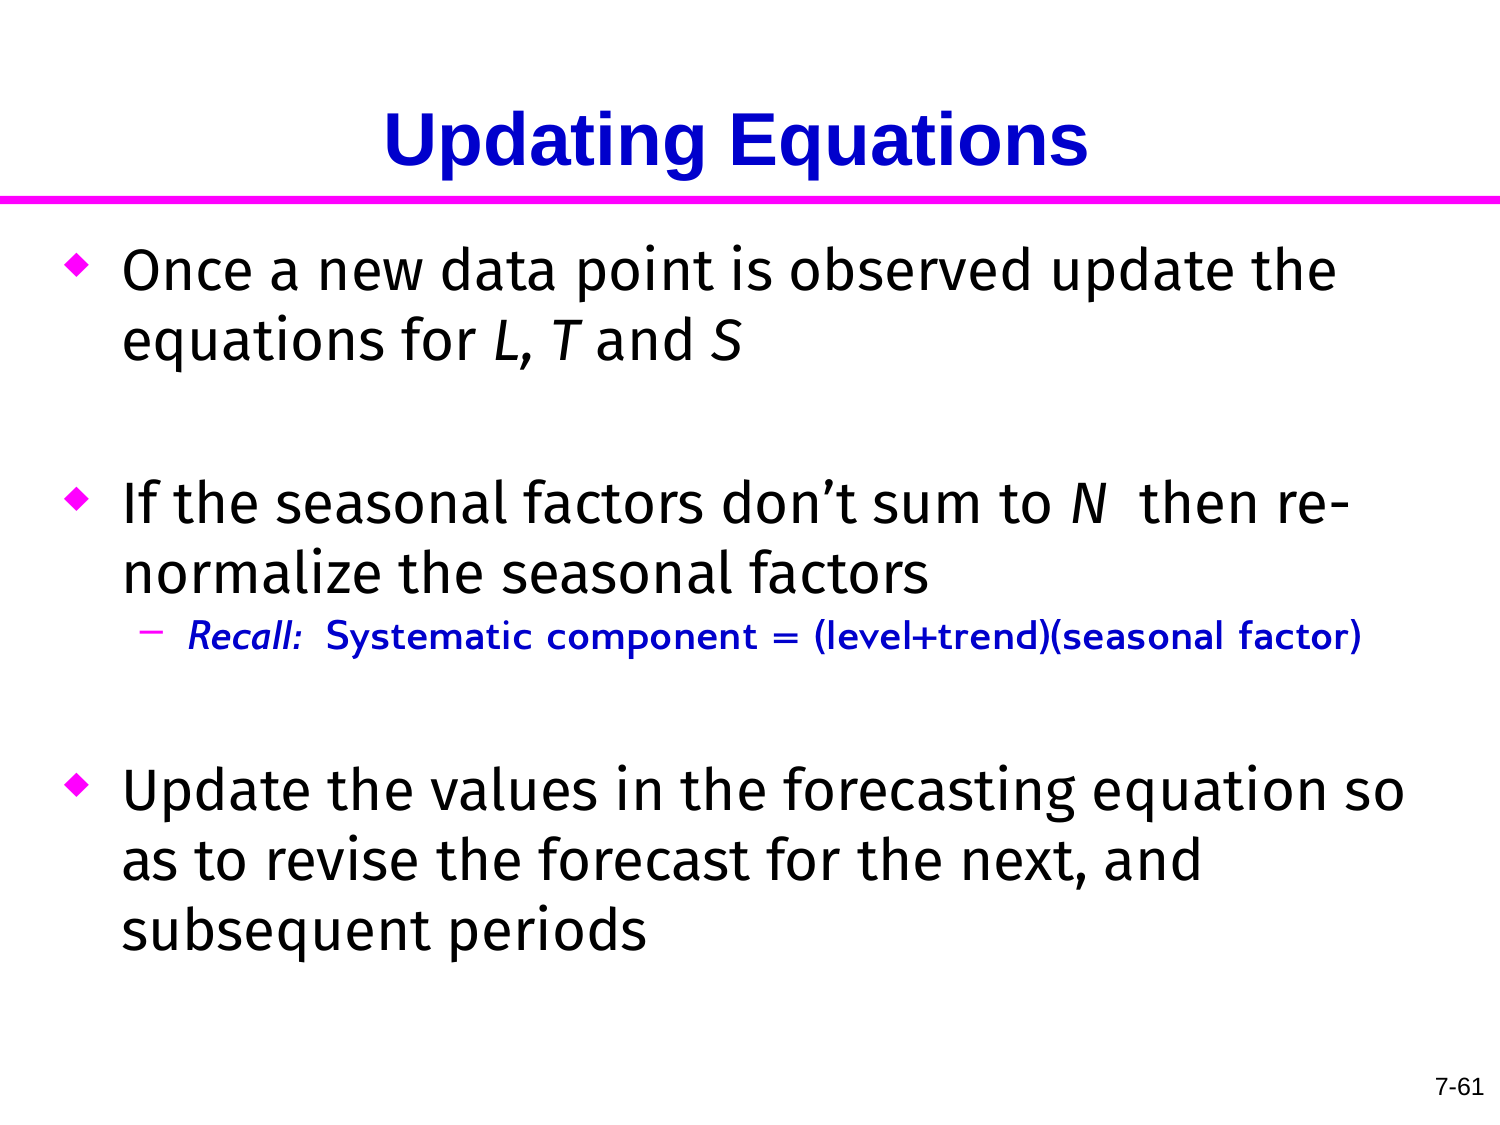

# Updating Equations
Once a new data point is observed update the equations for L, T and S

If the seasonal factors don’t sum to N  then re-normalize the seasonal factors
Recall:  Systematic component = (level+trend)(seasonal factor)

Update the values in the forecasting equation so as to revise the forecast for the next, and subsequent periods

7-61